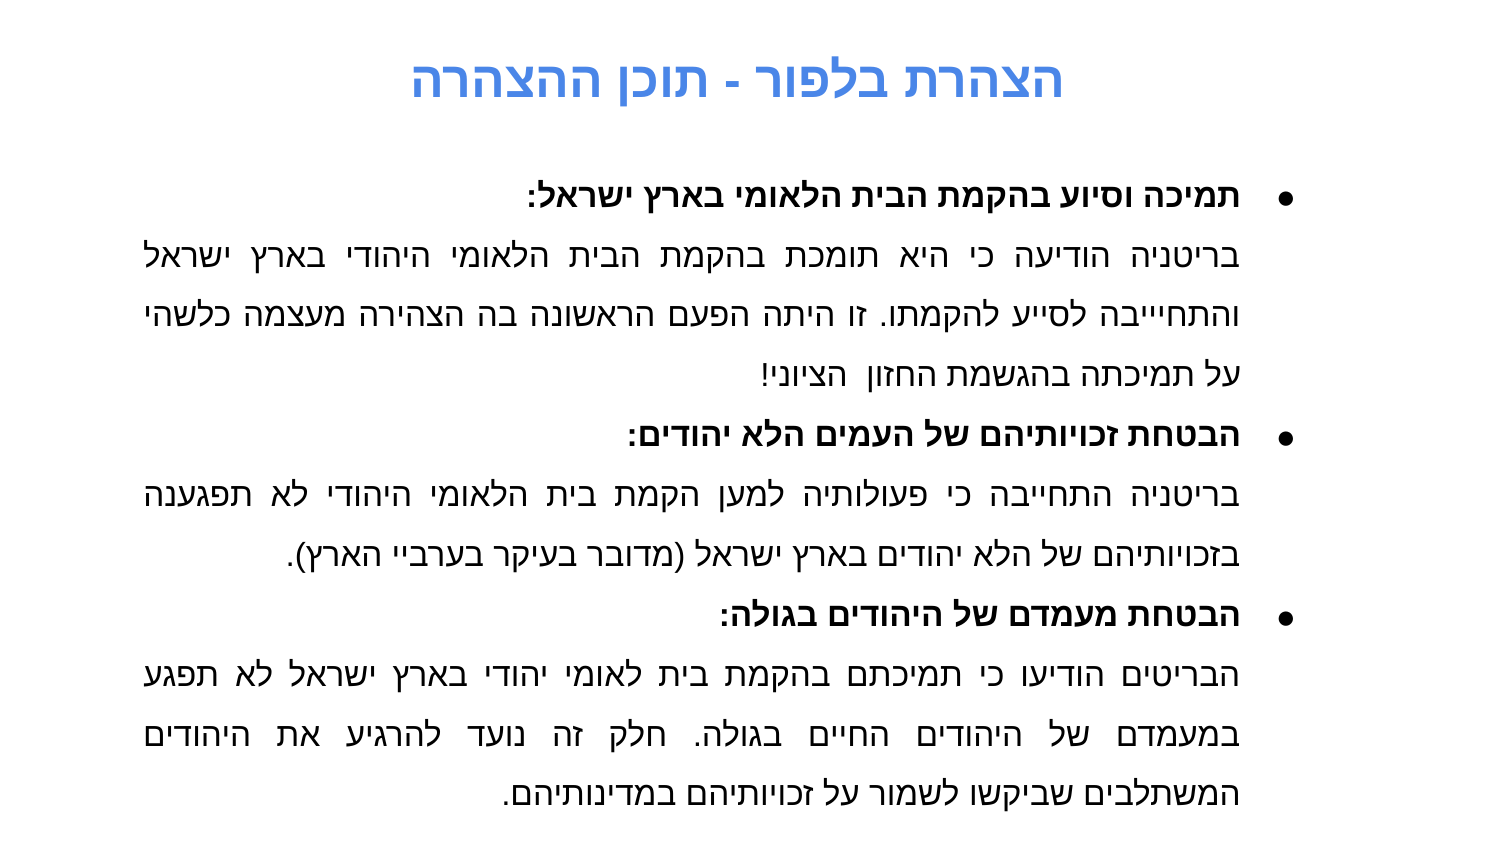

הצהרת בלפור - תוכן ההצהרה
תמיכה וסיוע בהקמת הבית הלאומי בארץ ישראל:
בריטניה הודיעה כי היא תומכת בהקמת הבית הלאומי היהודי בארץ ישראל והתחיייבה לסייע להקמתו. זו היתה הפעם הראשונה בה הצהירה מעצמה כלשהי על תמיכתה בהגשמת החזון  הציוני!
הבטחת זכויותיהם של העמים הלא יהודים:
בריטניה התחייבה כי פעולותיה למען הקמת בית הלאומי היהודי לא תפגענה בזכויותיהם של הלא יהודים בארץ ישראל (מדובר בעיקר בערביי הארץ).
הבטחת מעמדם של היהודים בגולה:
הבריטים הודיעו כי תמיכתם בהקמת בית לאומי יהודי בארץ ישראל לא תפגע במעמדם של היהודים החיים בגולה. חלק זה נועד להרגיע את היהודים המשתלבים שביקשו לשמור על זכויותיהם במדינותיהם.